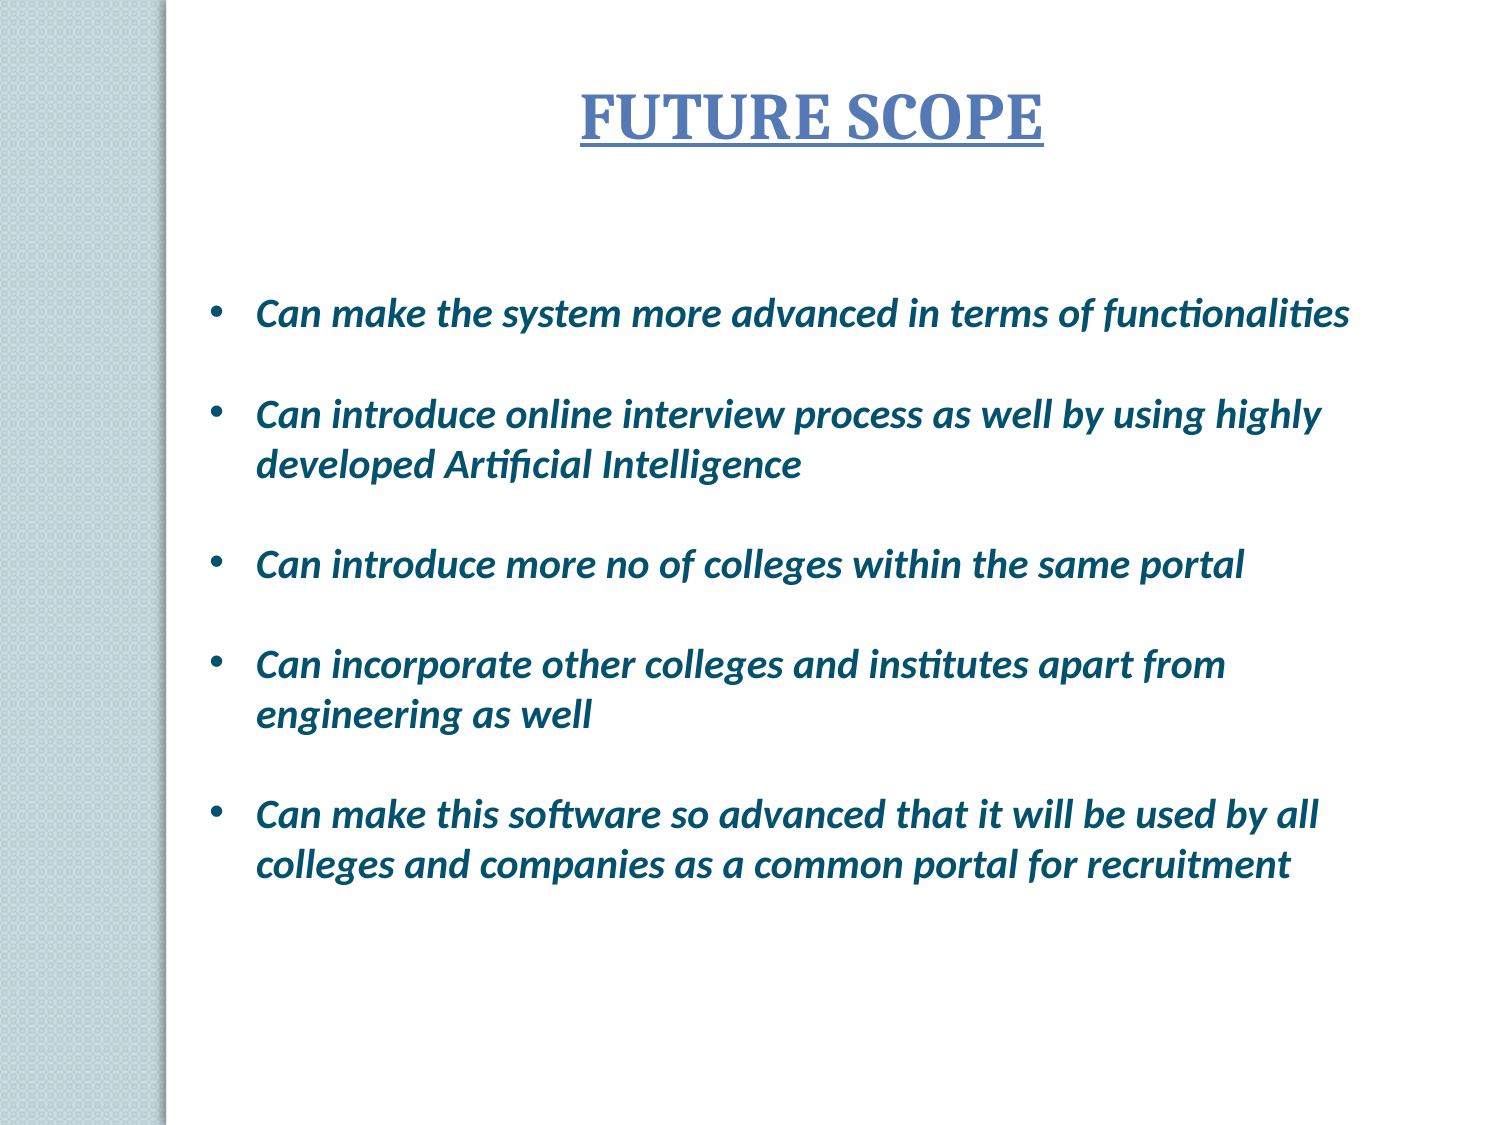

FUTURE SCOPE
Can make the system more advanced in terms of functionalities

Can introduce online interview process as well by using highly developed Artificial Intelligence

Can introduce more no of colleges within the same portal

Can incorporate other colleges and institutes apart from engineering as well

Can make this software so advanced that it will be used by all colleges and companies as a common portal for recruitment